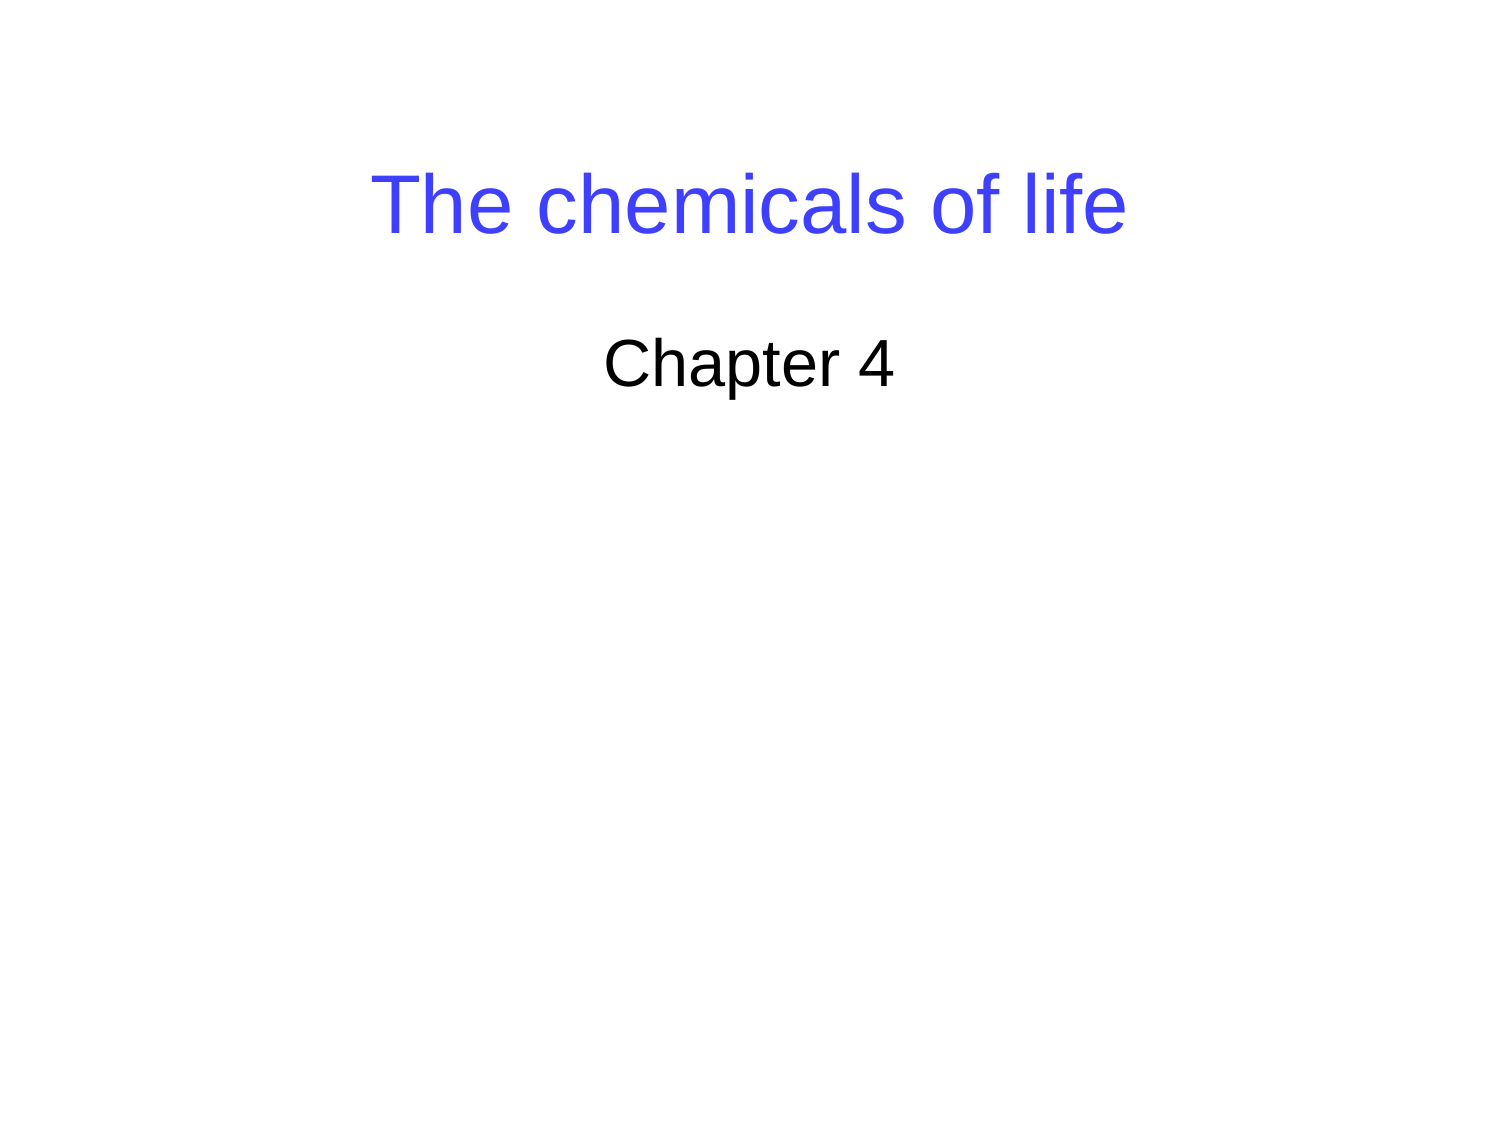

# The chemicals of life
Chapter 4